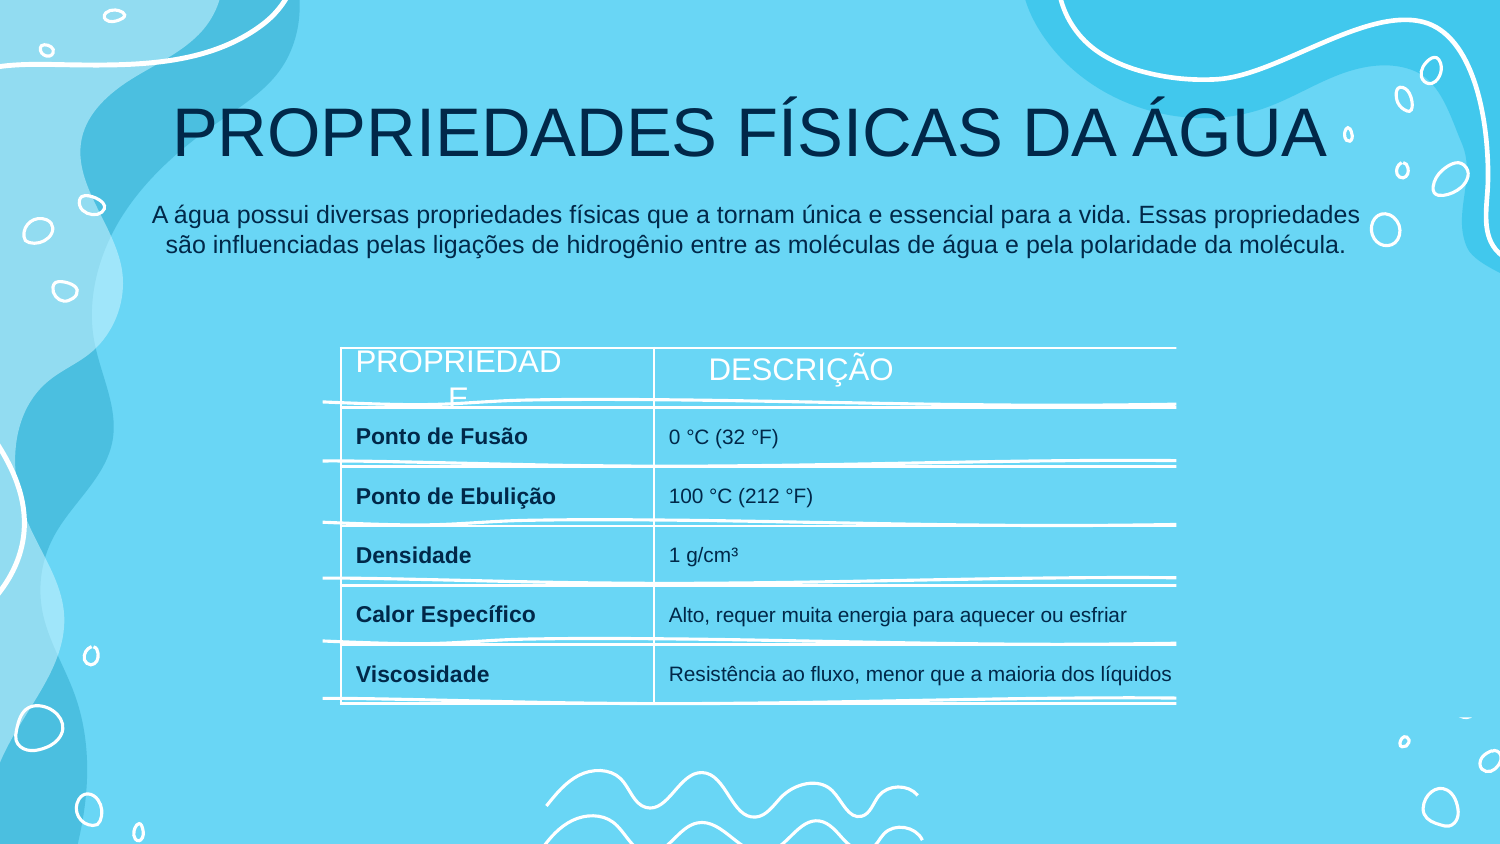

# PROPRIEDADES FÍSICAS DA ÁGUA
A água possui diversas propriedades físicas que a tornam única e essencial para a vida. Essas propriedades são influenciadas pelas ligações de hidrogênio entre as moléculas de água e pela polaridade da molécula.

PROPRIEDADE
DESCRIÇÃO

|  |  |
| --- | --- |
| Ponto de Fusão | 0 °C (32 °F) |
| Ponto de Ebulição | 100 °C (212 °F) |
| Densidade | 1 g/cm³ |
| Calor Específico | Alto, requer muita energia para aquecer ou esfriar |
| Viscosidade | Resistência ao fluxo, menor que a maioria dos líquidos |